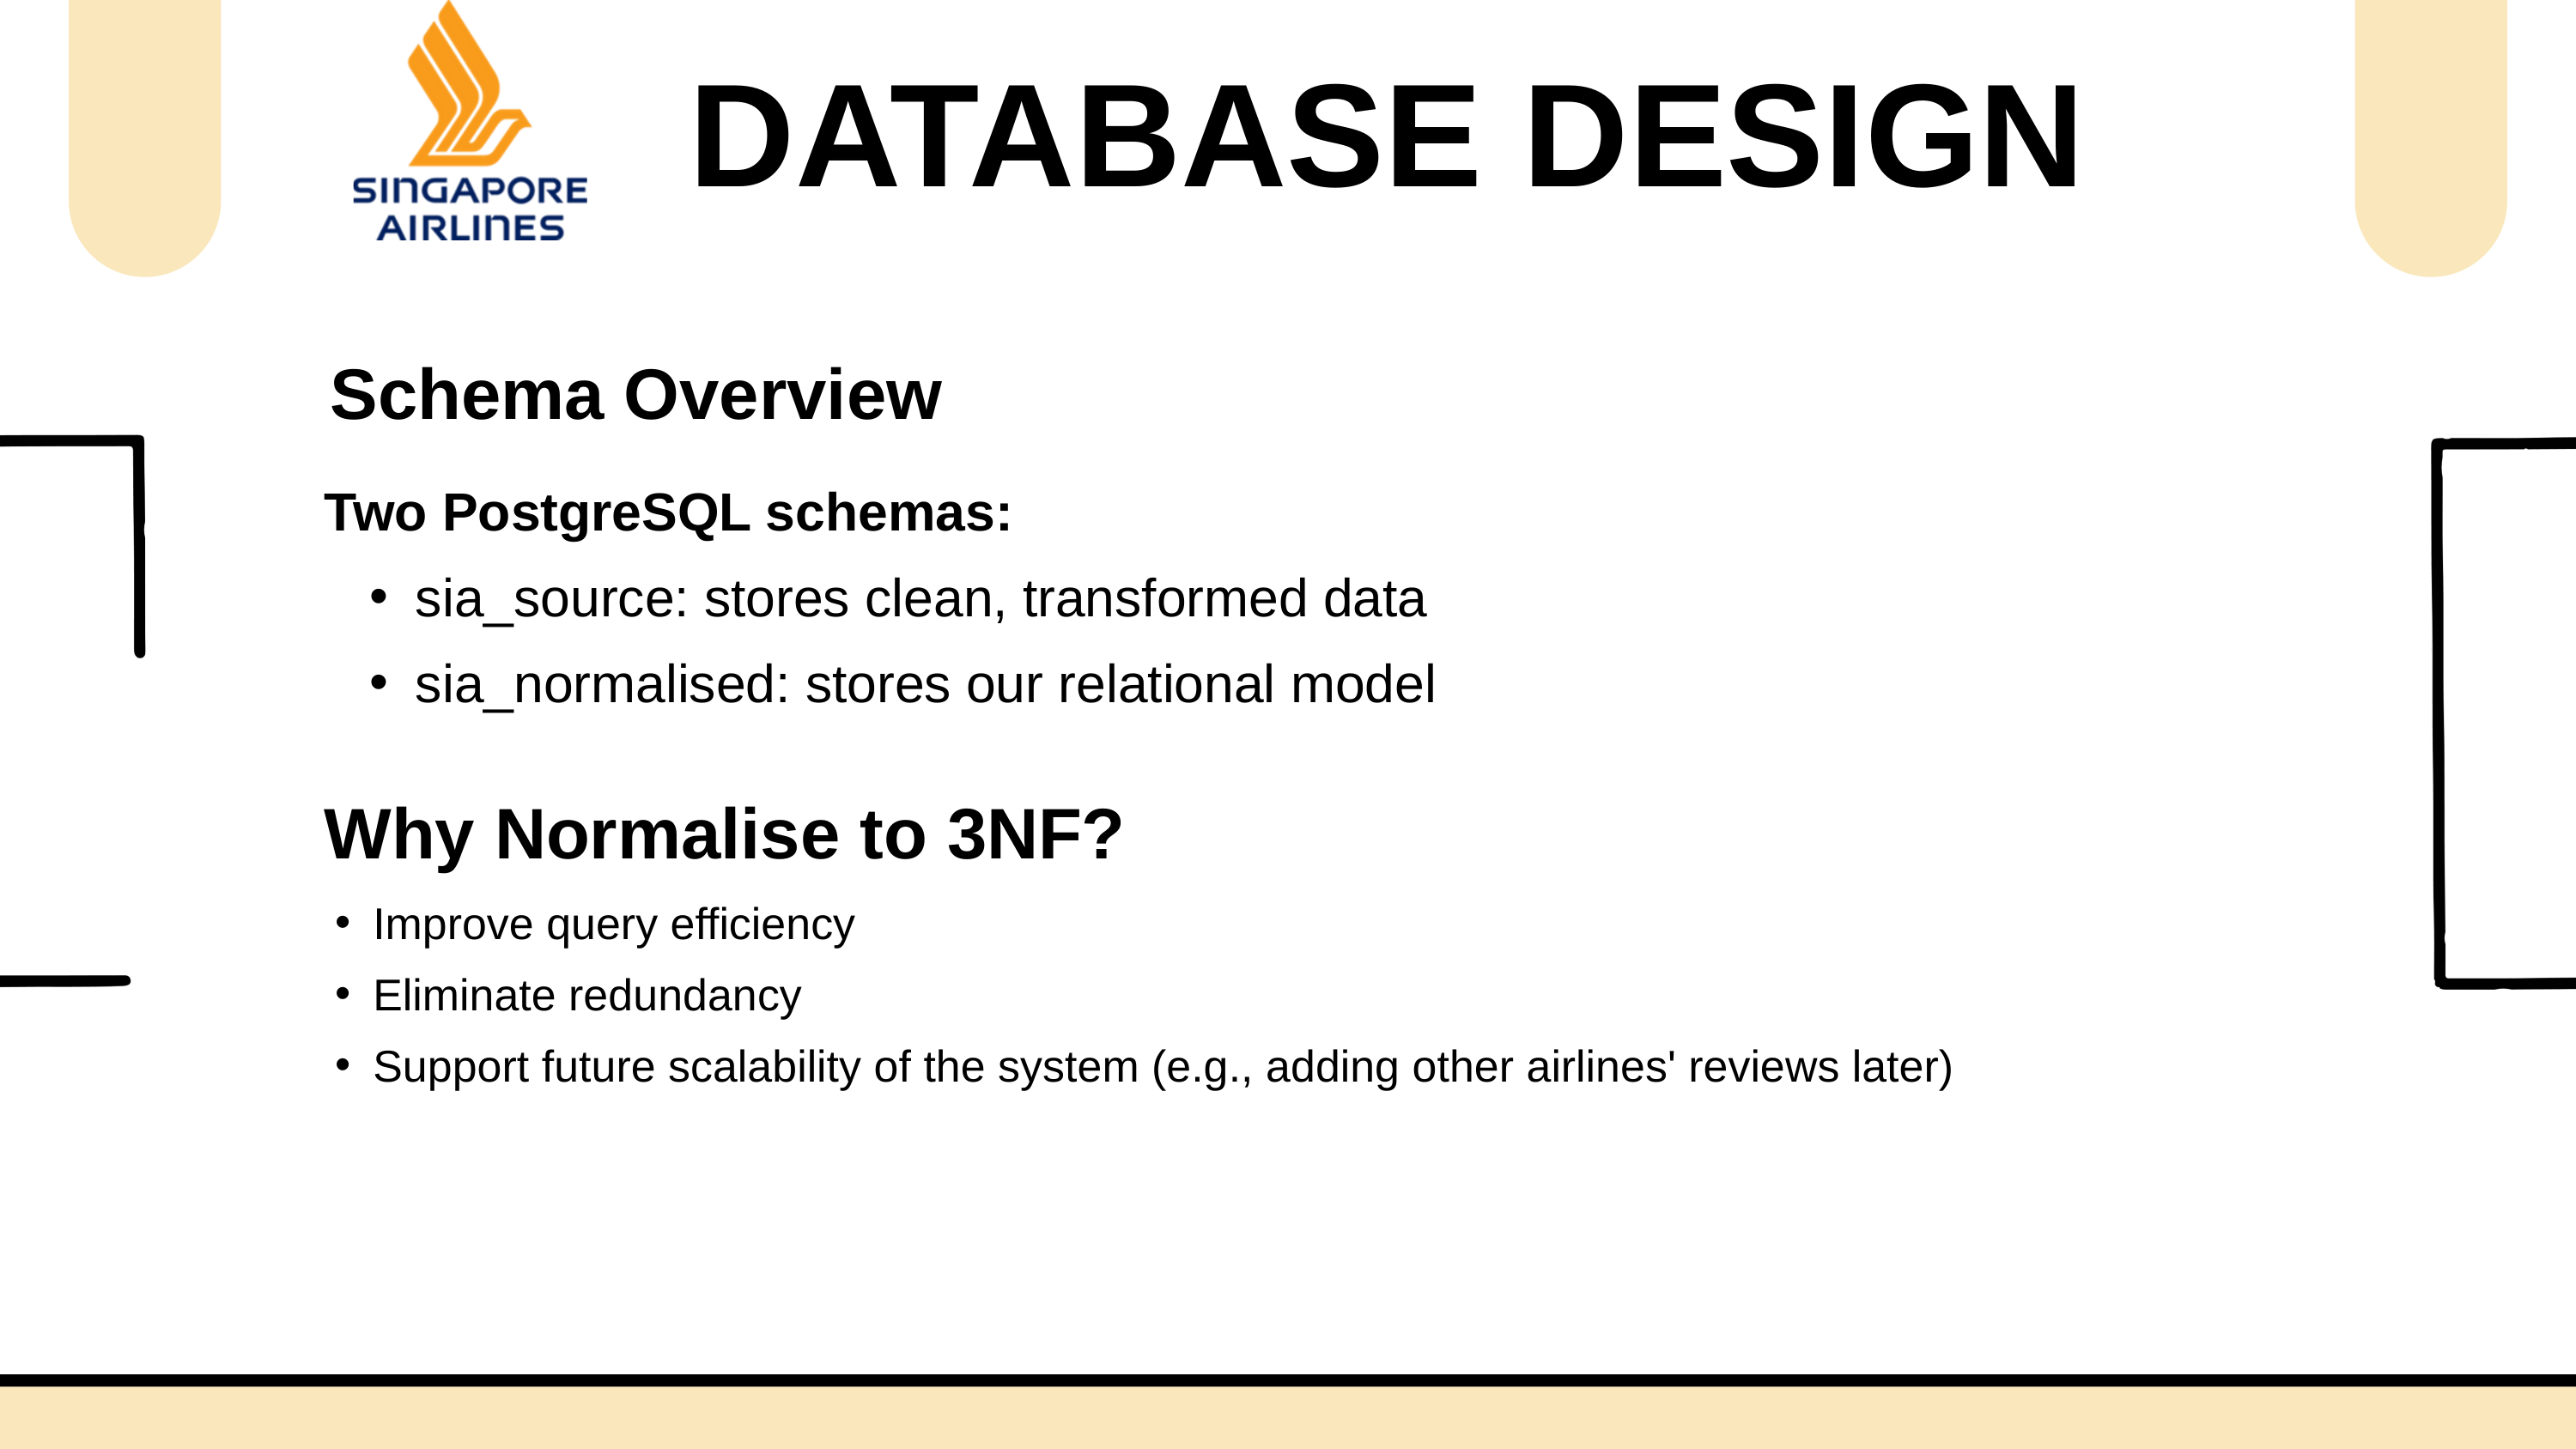

DATABASE DESIGN
Schema Overview

Two PostgreSQL schemas:
sia_source: stores clean, transformed data
sia_normalised: stores our relational model

Why Normalise to 3NF?
Improve query efficiency
Eliminate redundancy
Support future scalability of the system (e.g., adding other airlines' reviews later)